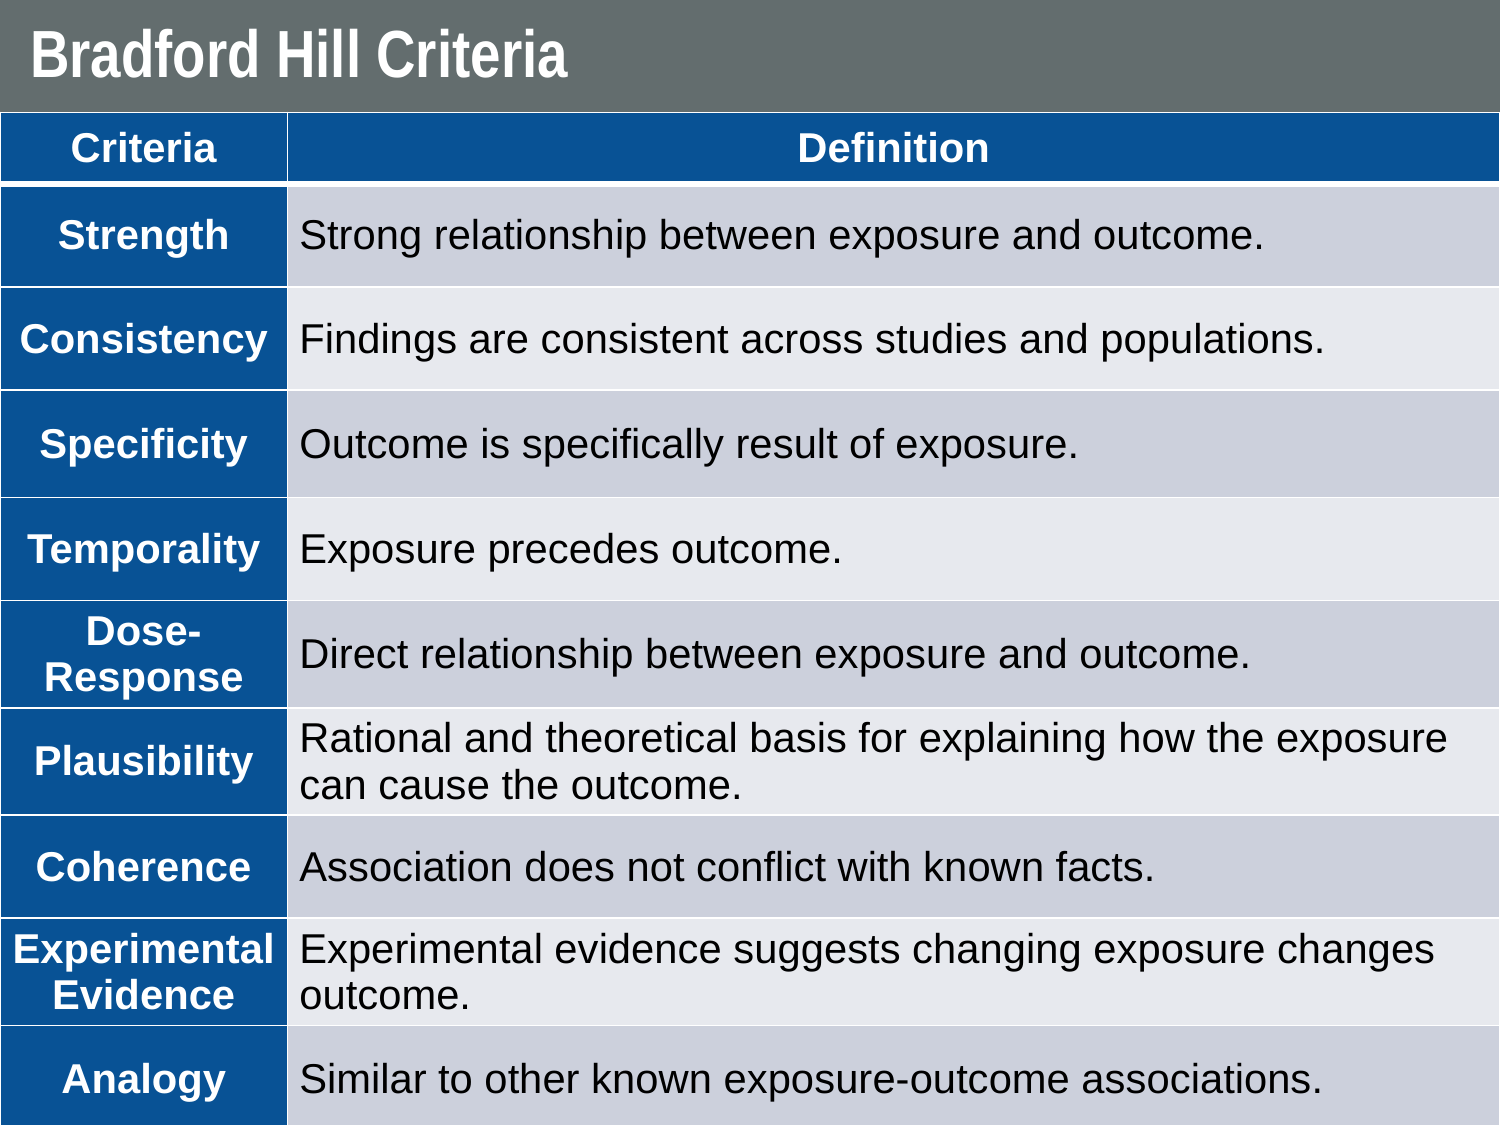

# Bradford Hill Criteria
| Criteria | Definition |
| --- | --- |
| Strength | Strong relationship between exposure and outcome. |
| Consistency | Findings are consistent across studies and populations. |
| Specificity | Outcome is specifically result of exposure. |
| Temporality | Exposure precedes outcome. |
| Dose-Response | Direct relationship between exposure and outcome. |
| Plausibility | Rational and theoretical basis for explaining how the exposure can cause the outcome. |
| Coherence | Association does not conflict with known facts. |
| Experimental Evidence | Experimental evidence suggests changing exposure changes outcome. |
| Analogy | Similar to other known exposure-outcome associations. |